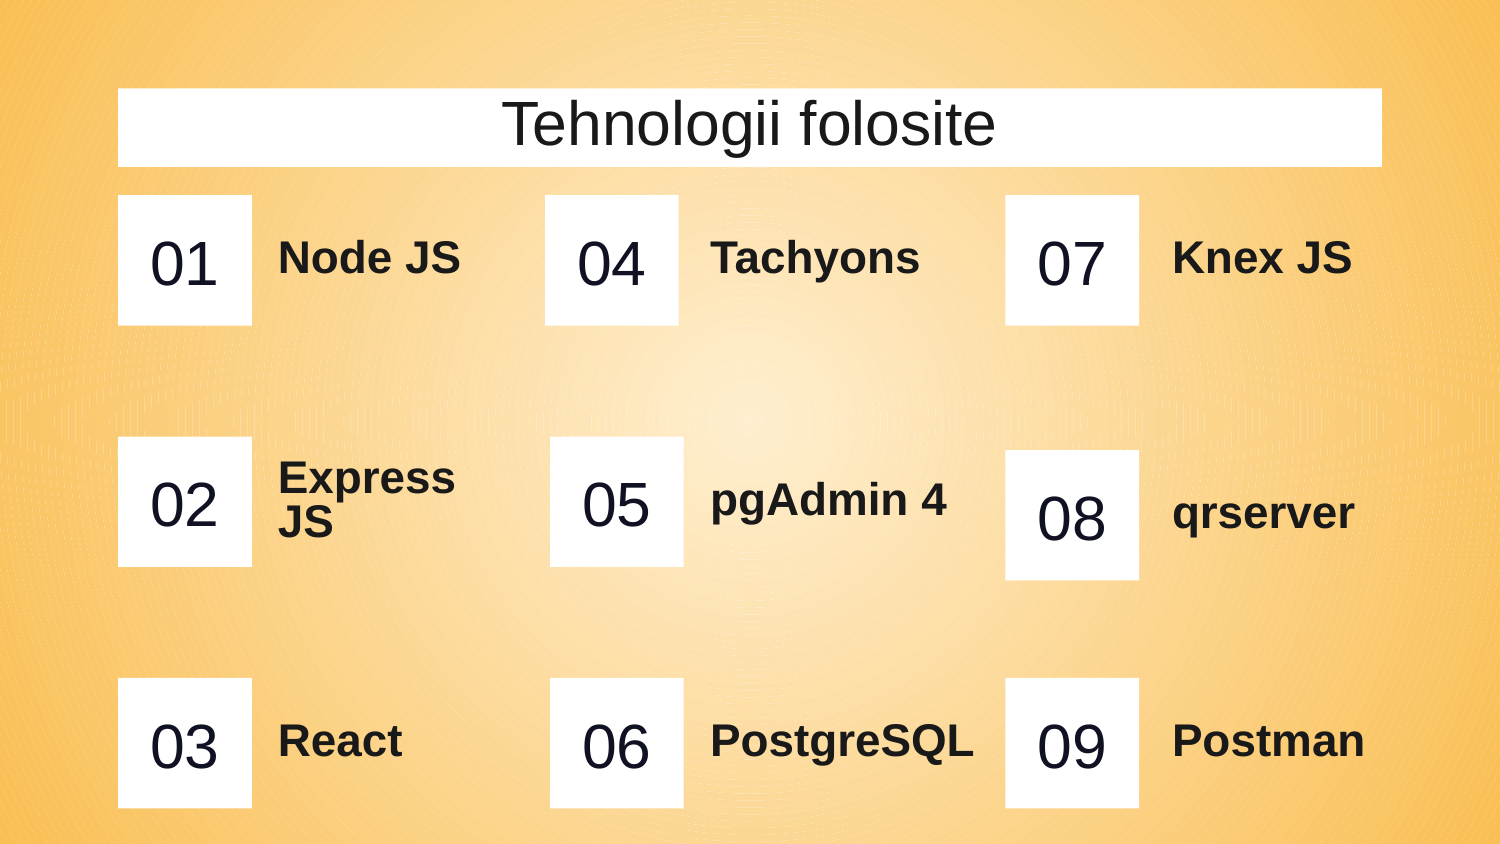

Tehnologii folosite
01
04
07
# Node JS
Tachyons
Knex JS
02
05
08
Express JS
pgAdmin 4
qrserver
03
06
09
React
PostgreSQL
Postman